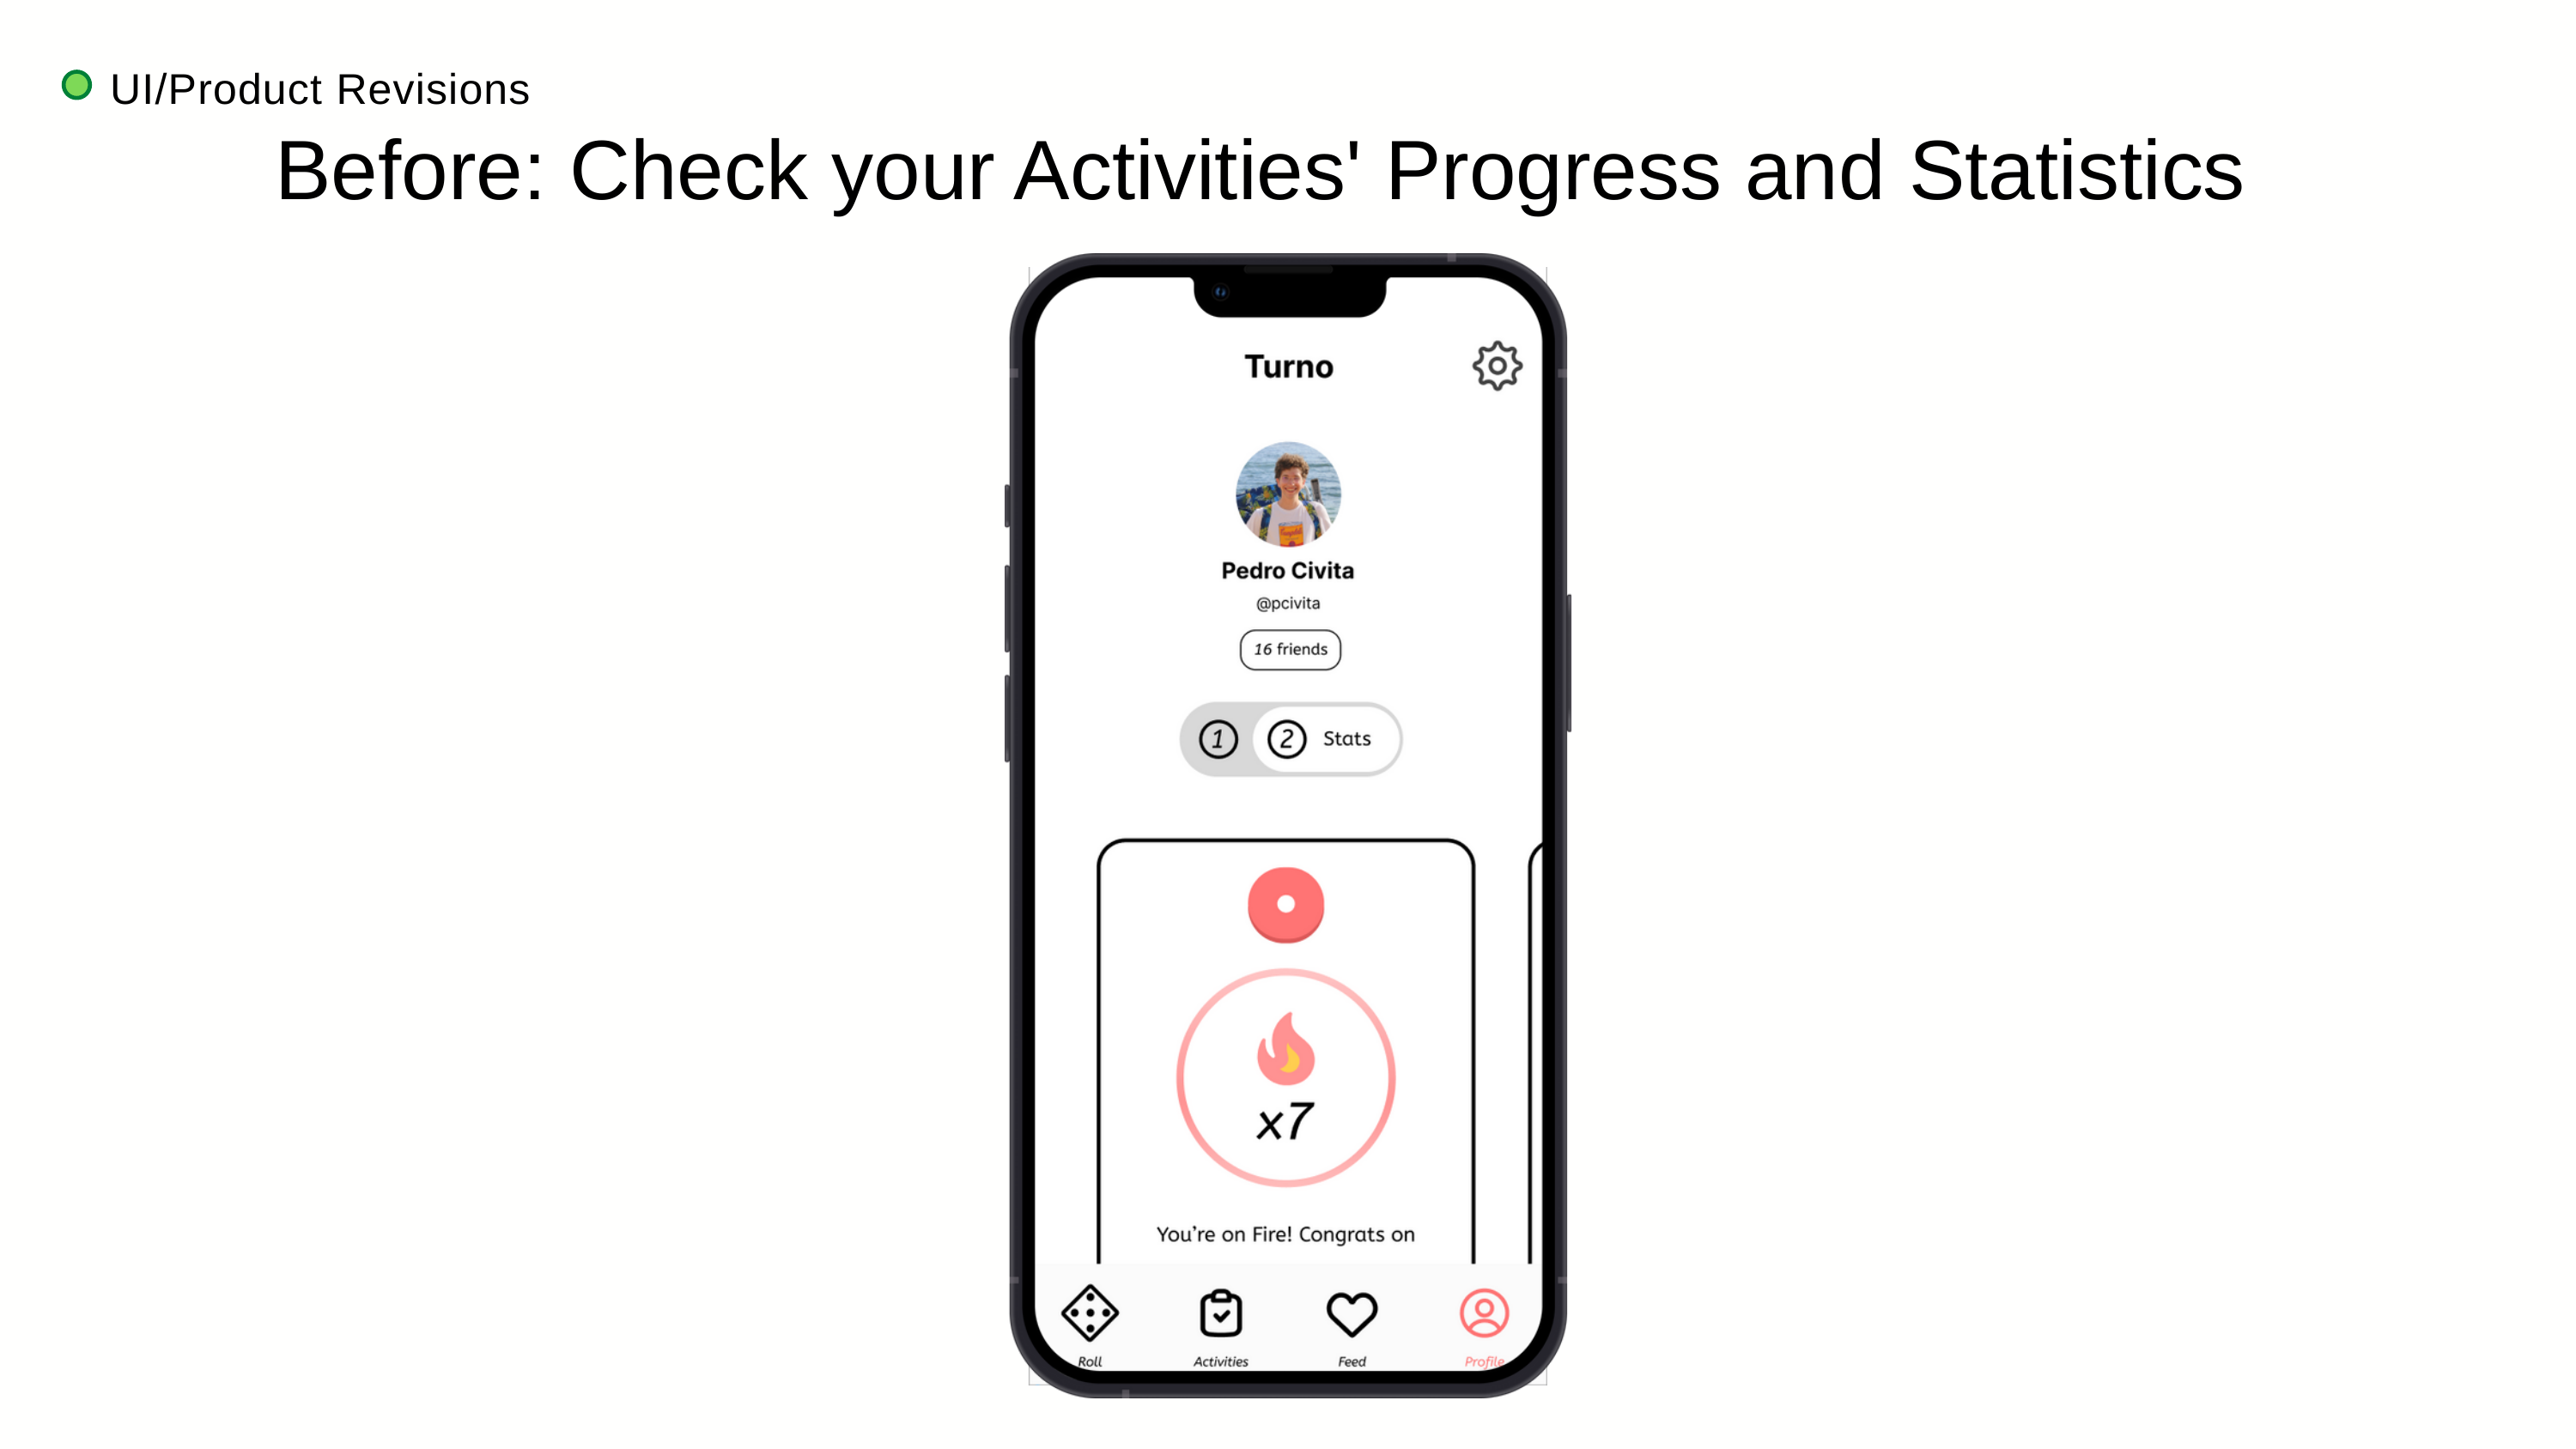

UI/Product Revisions

Before: Check your Activities' Progress and Statistics